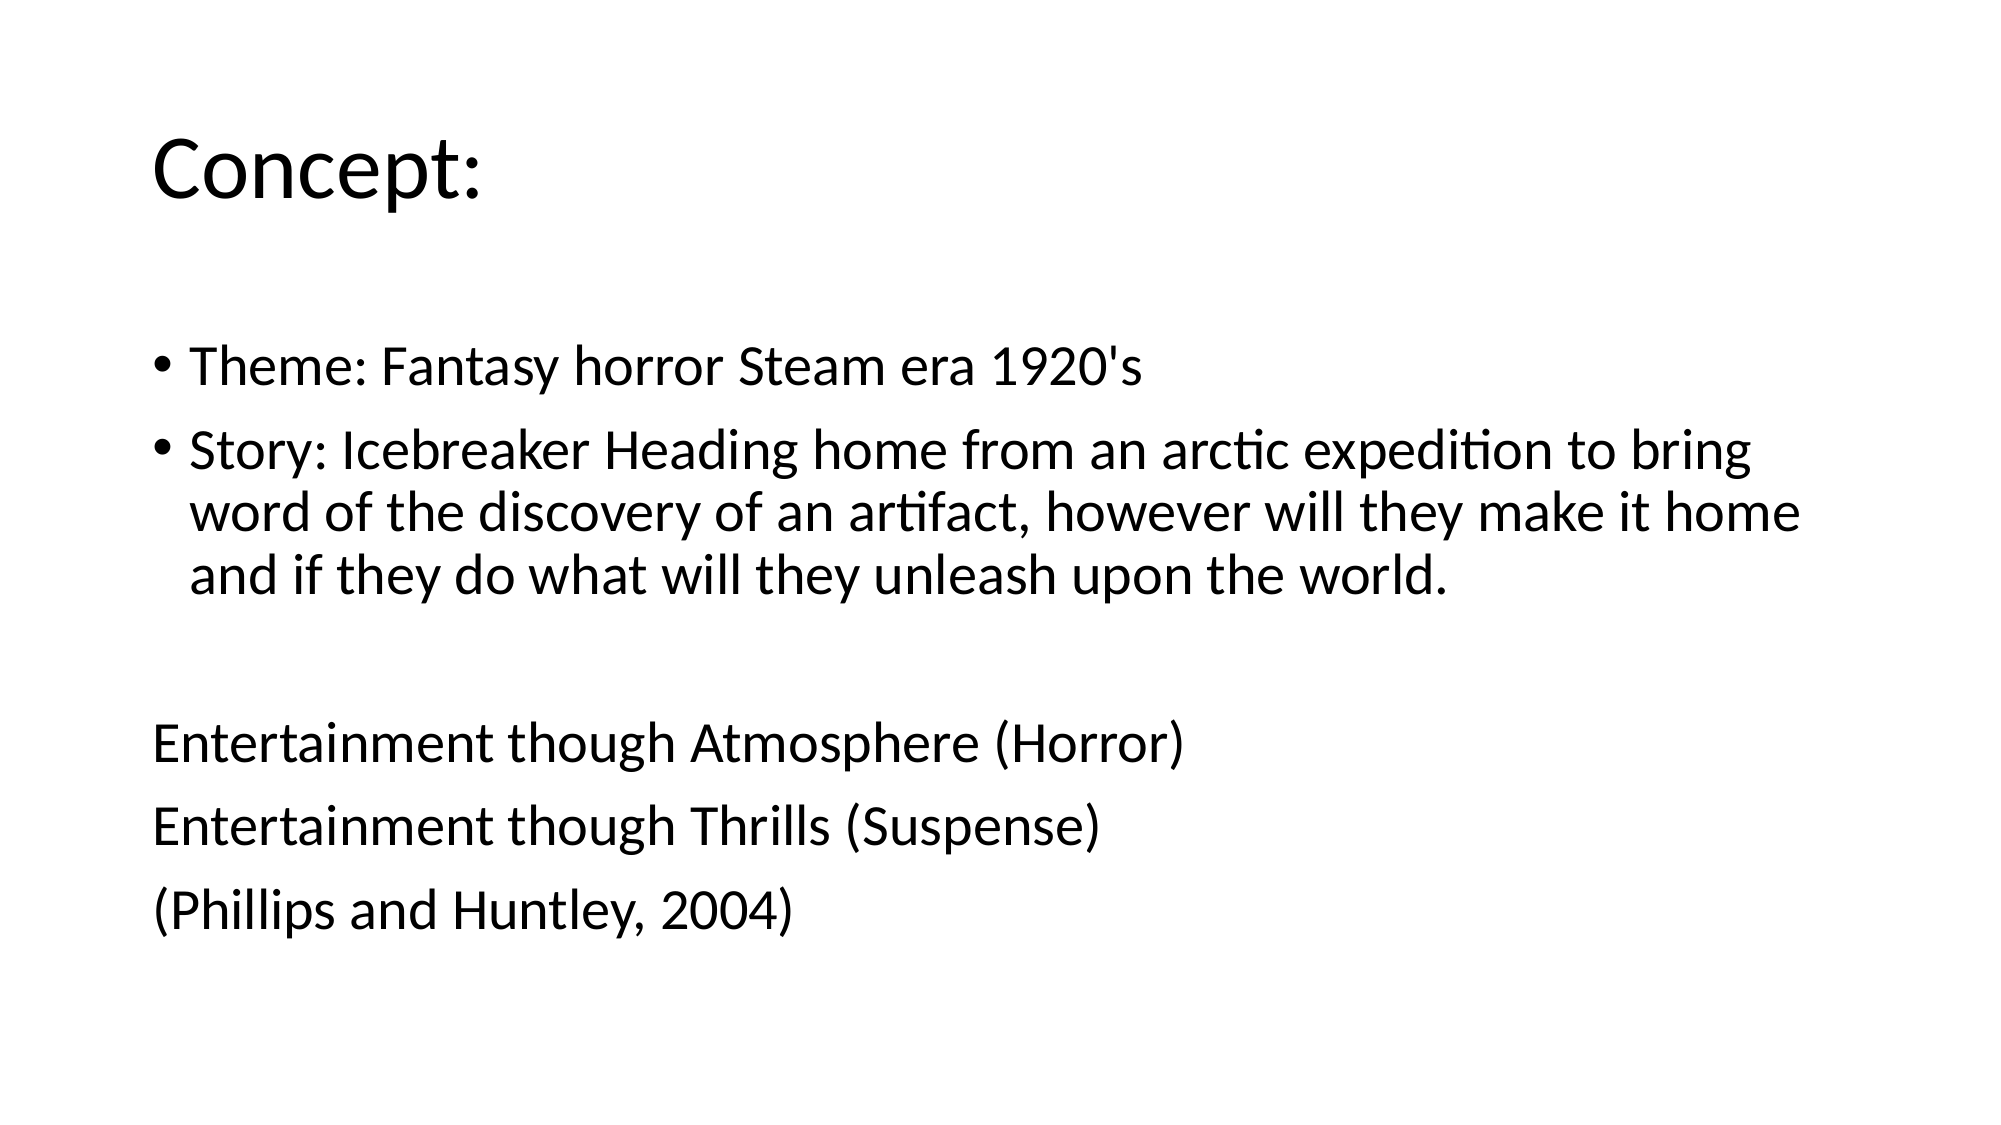

# Concept:

Theme: Fantasy horror Steam era 1920's
Story: Icebreaker Heading home from an arctic expedition to bring word of the discovery of an artifact, however will they make it home and if they do what will they unleash upon the world.

Entertainment though Atmosphere (Horror)
Entertainment though Thrills (Suspense)
(Phillips and Huntley, 2004)